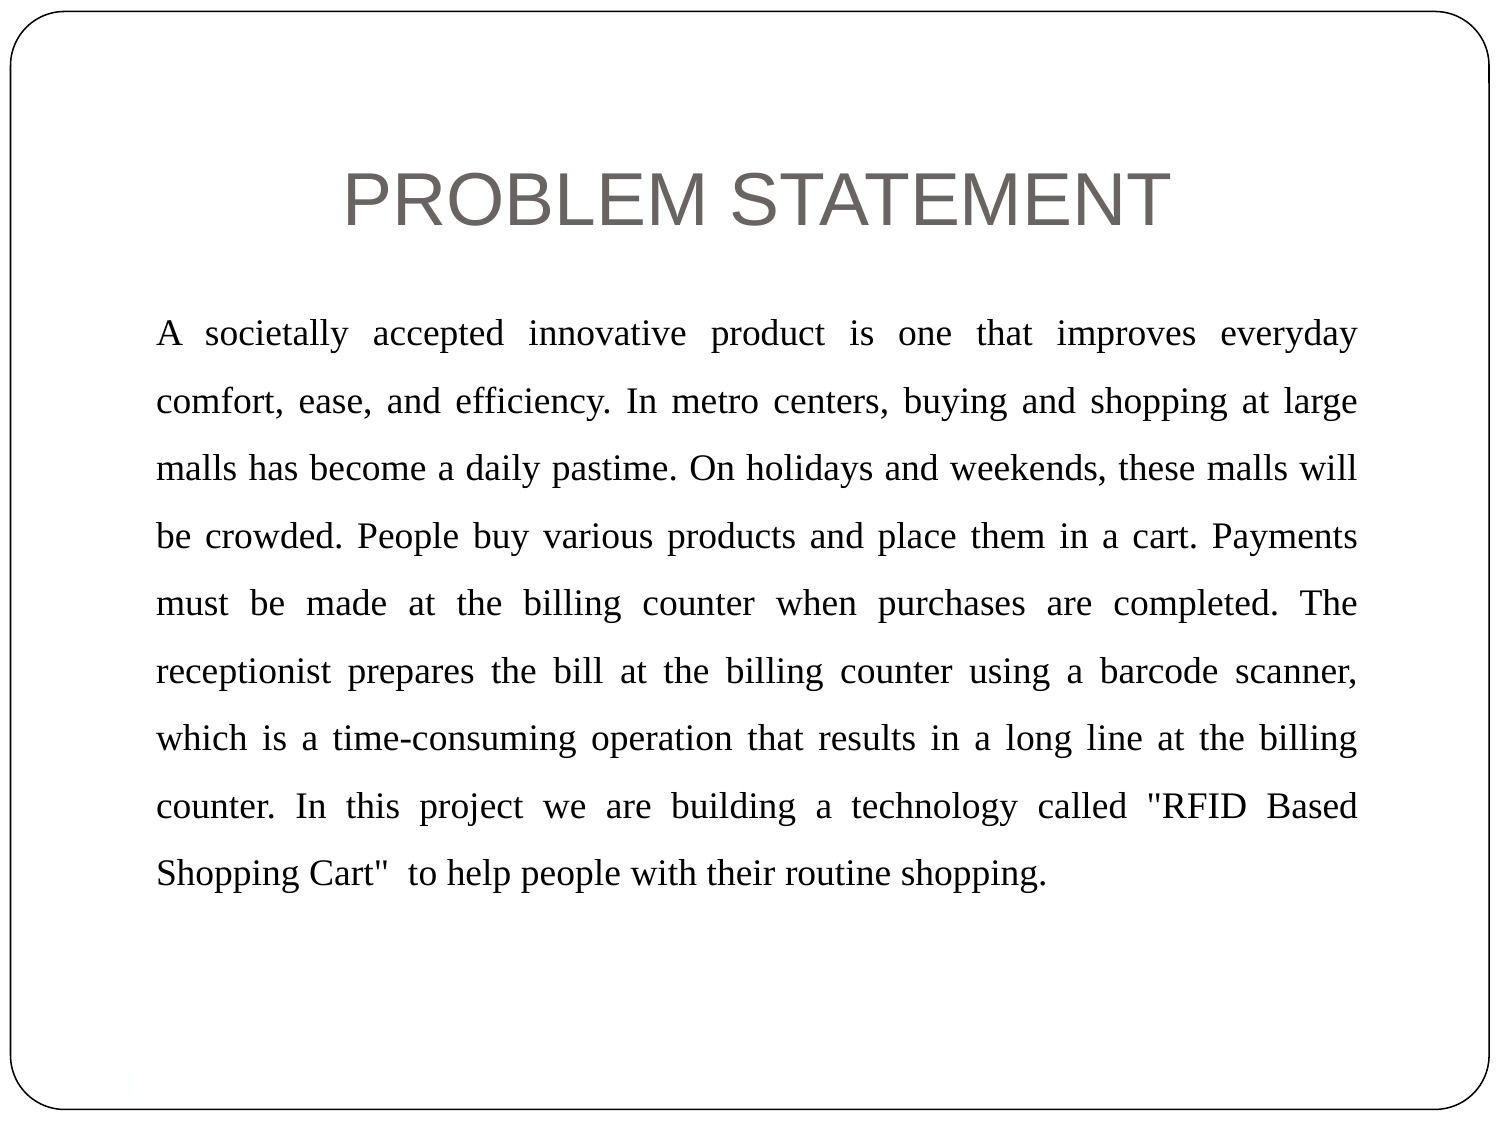

PROBLEM STATEMENT

A societally accepted innovative product is one that improves everyday comfort, ease, and efficiency. In metro centers, buying and shopping at large malls has become a daily pastime. On holidays and weekends, these malls will be crowded. People buy various products and place them in a cart. Payments must be made at the billing counter when purchases are completed. The receptionist prepares the bill at the billing counter using a barcode scanner, which is a time-consuming operation that results in a long line at the billing counter. In this project we are building a technology called "RFID Based Shopping Cart"  to help people with their routine shopping.

1